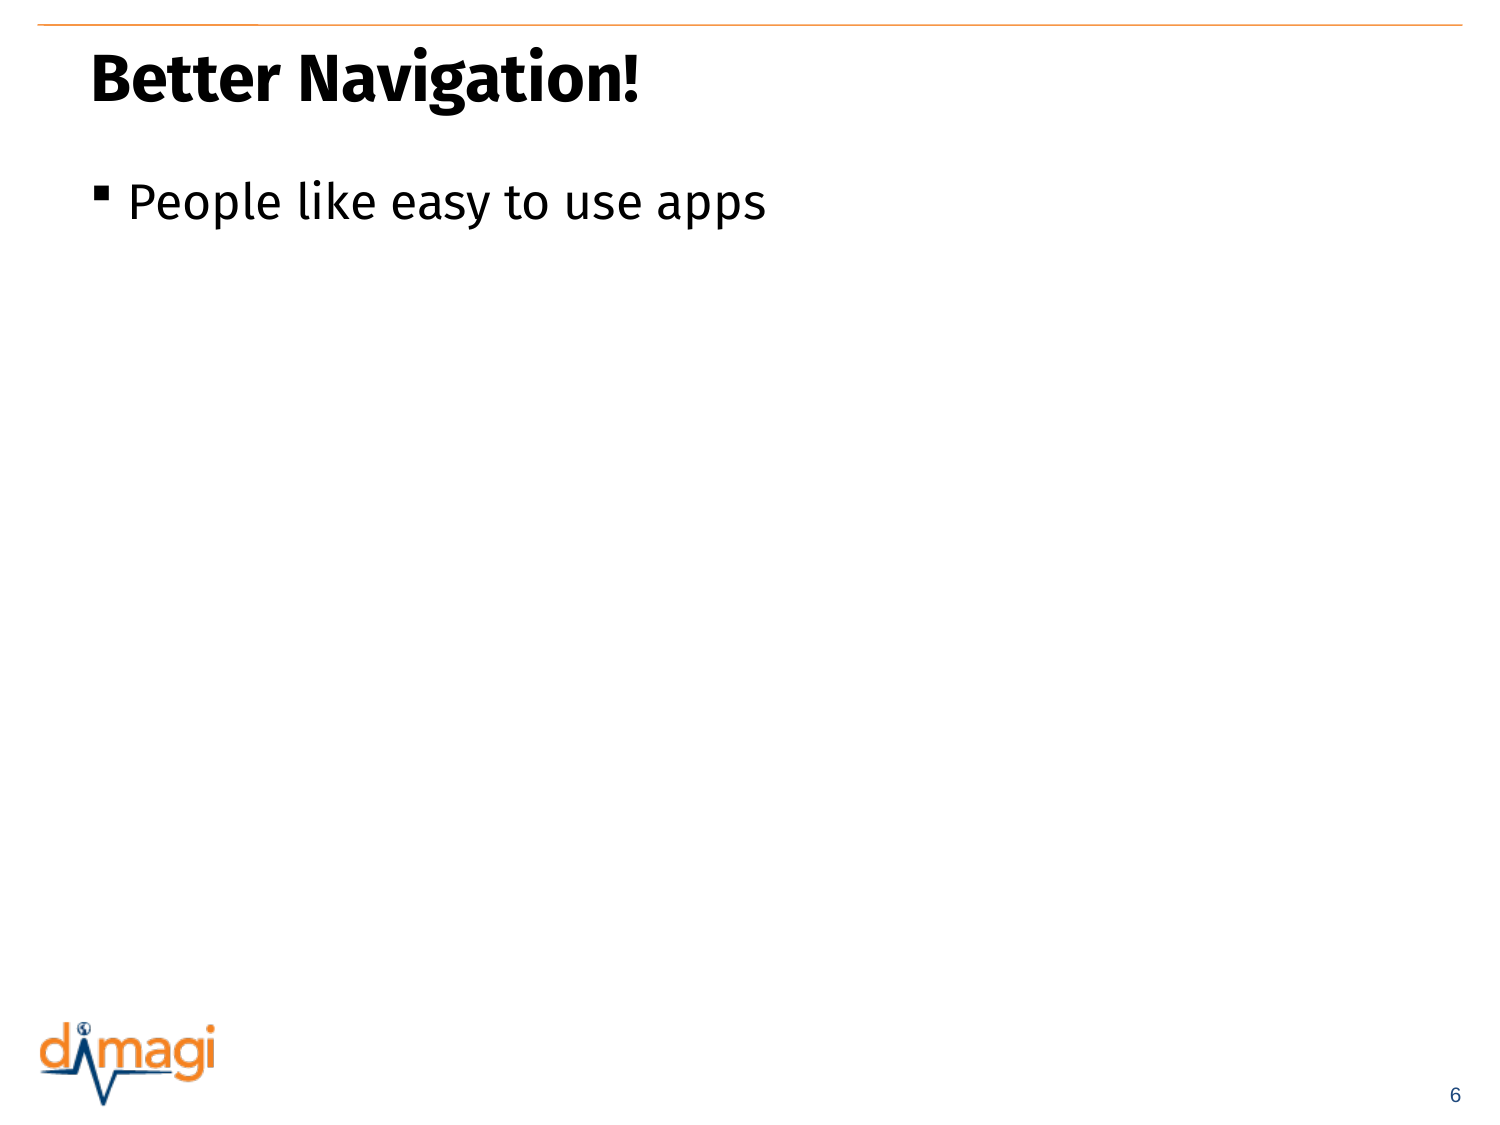

# Better Navigation!
People like easy to use apps